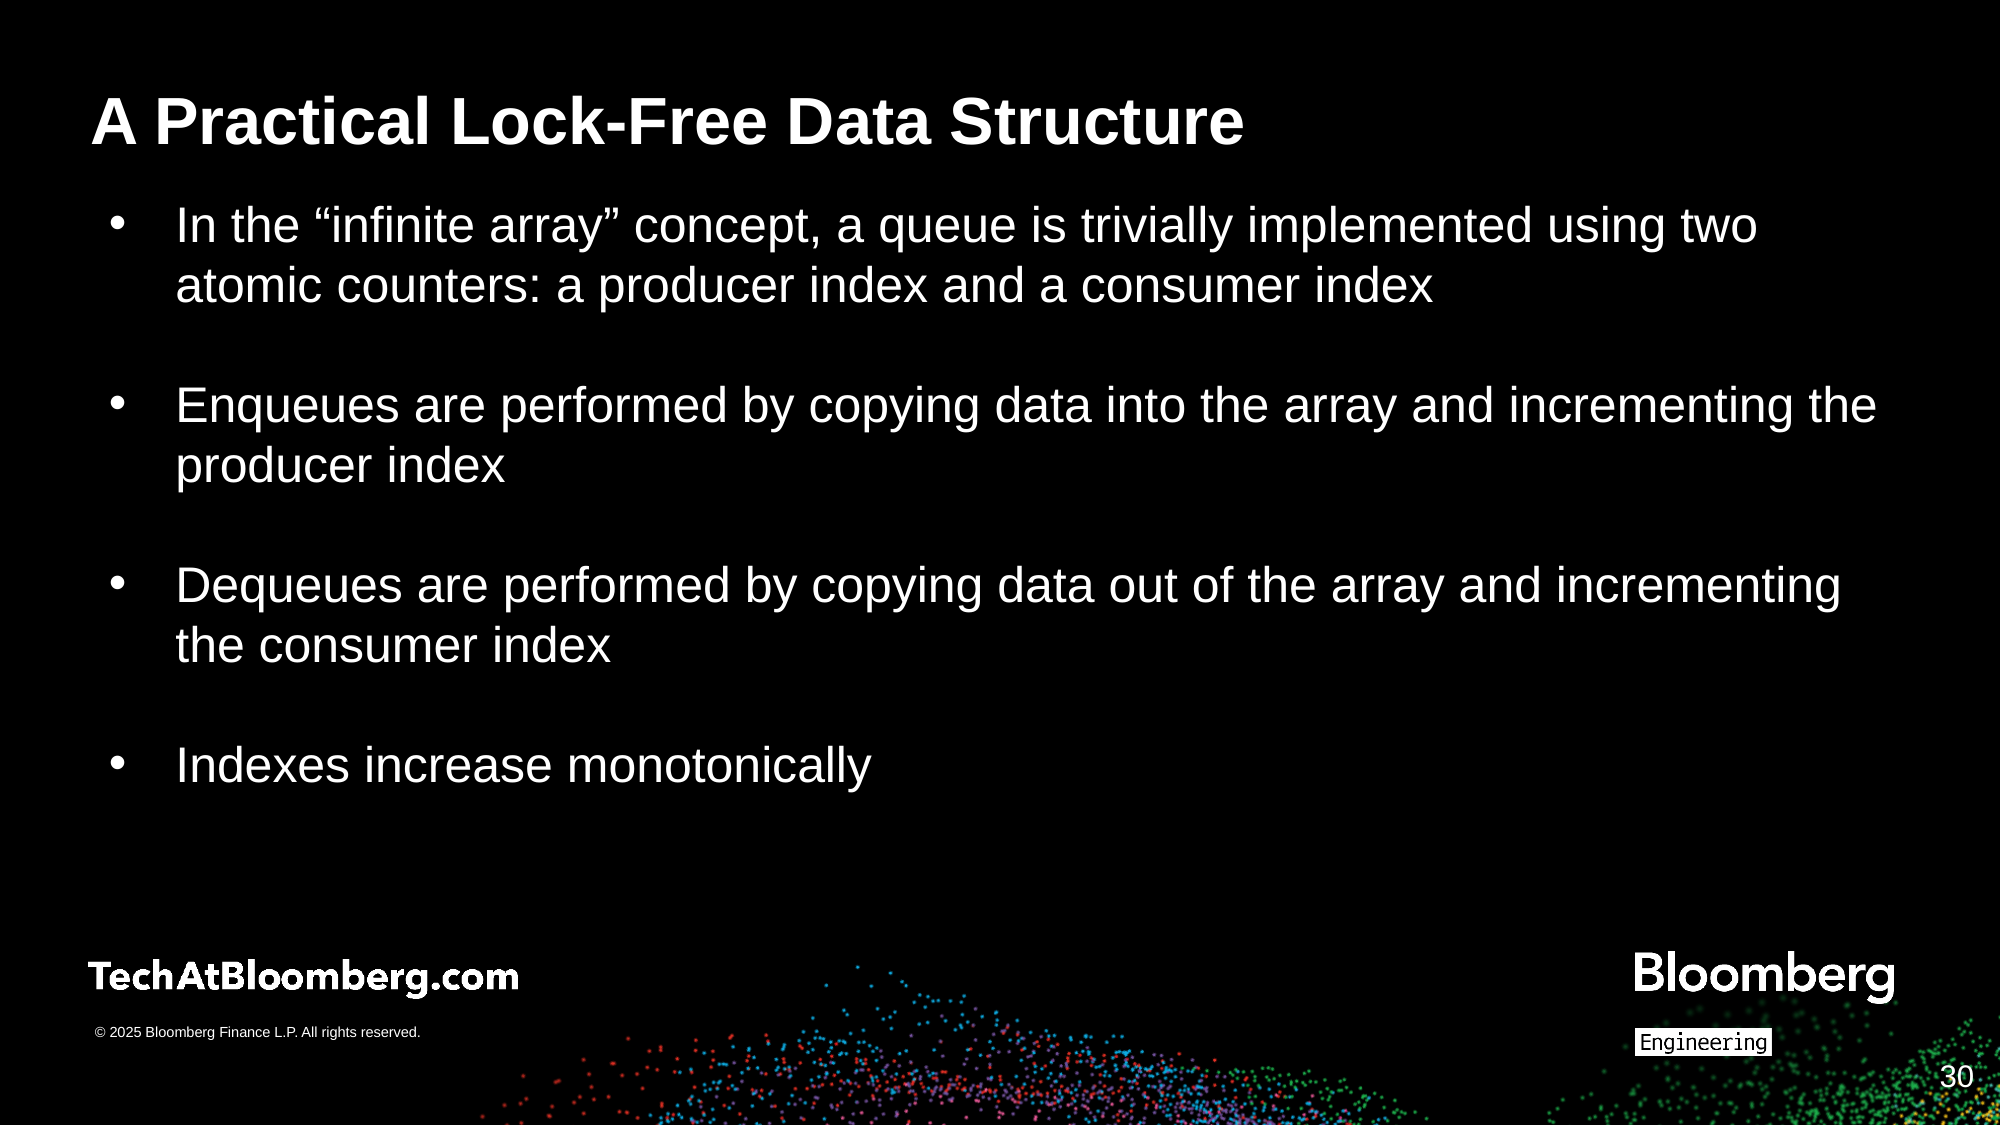

# A Practical Lock-Free Data Structure
In the “infinite array” concept, a queue is trivially implemented using two atomic counters: a producer index and a consumer index

Enqueues are performed by copying data into the array and incrementing the producer index

Dequeues are performed by copying data out of the array and incrementing the consumer index

Indexes increase monotonically
30